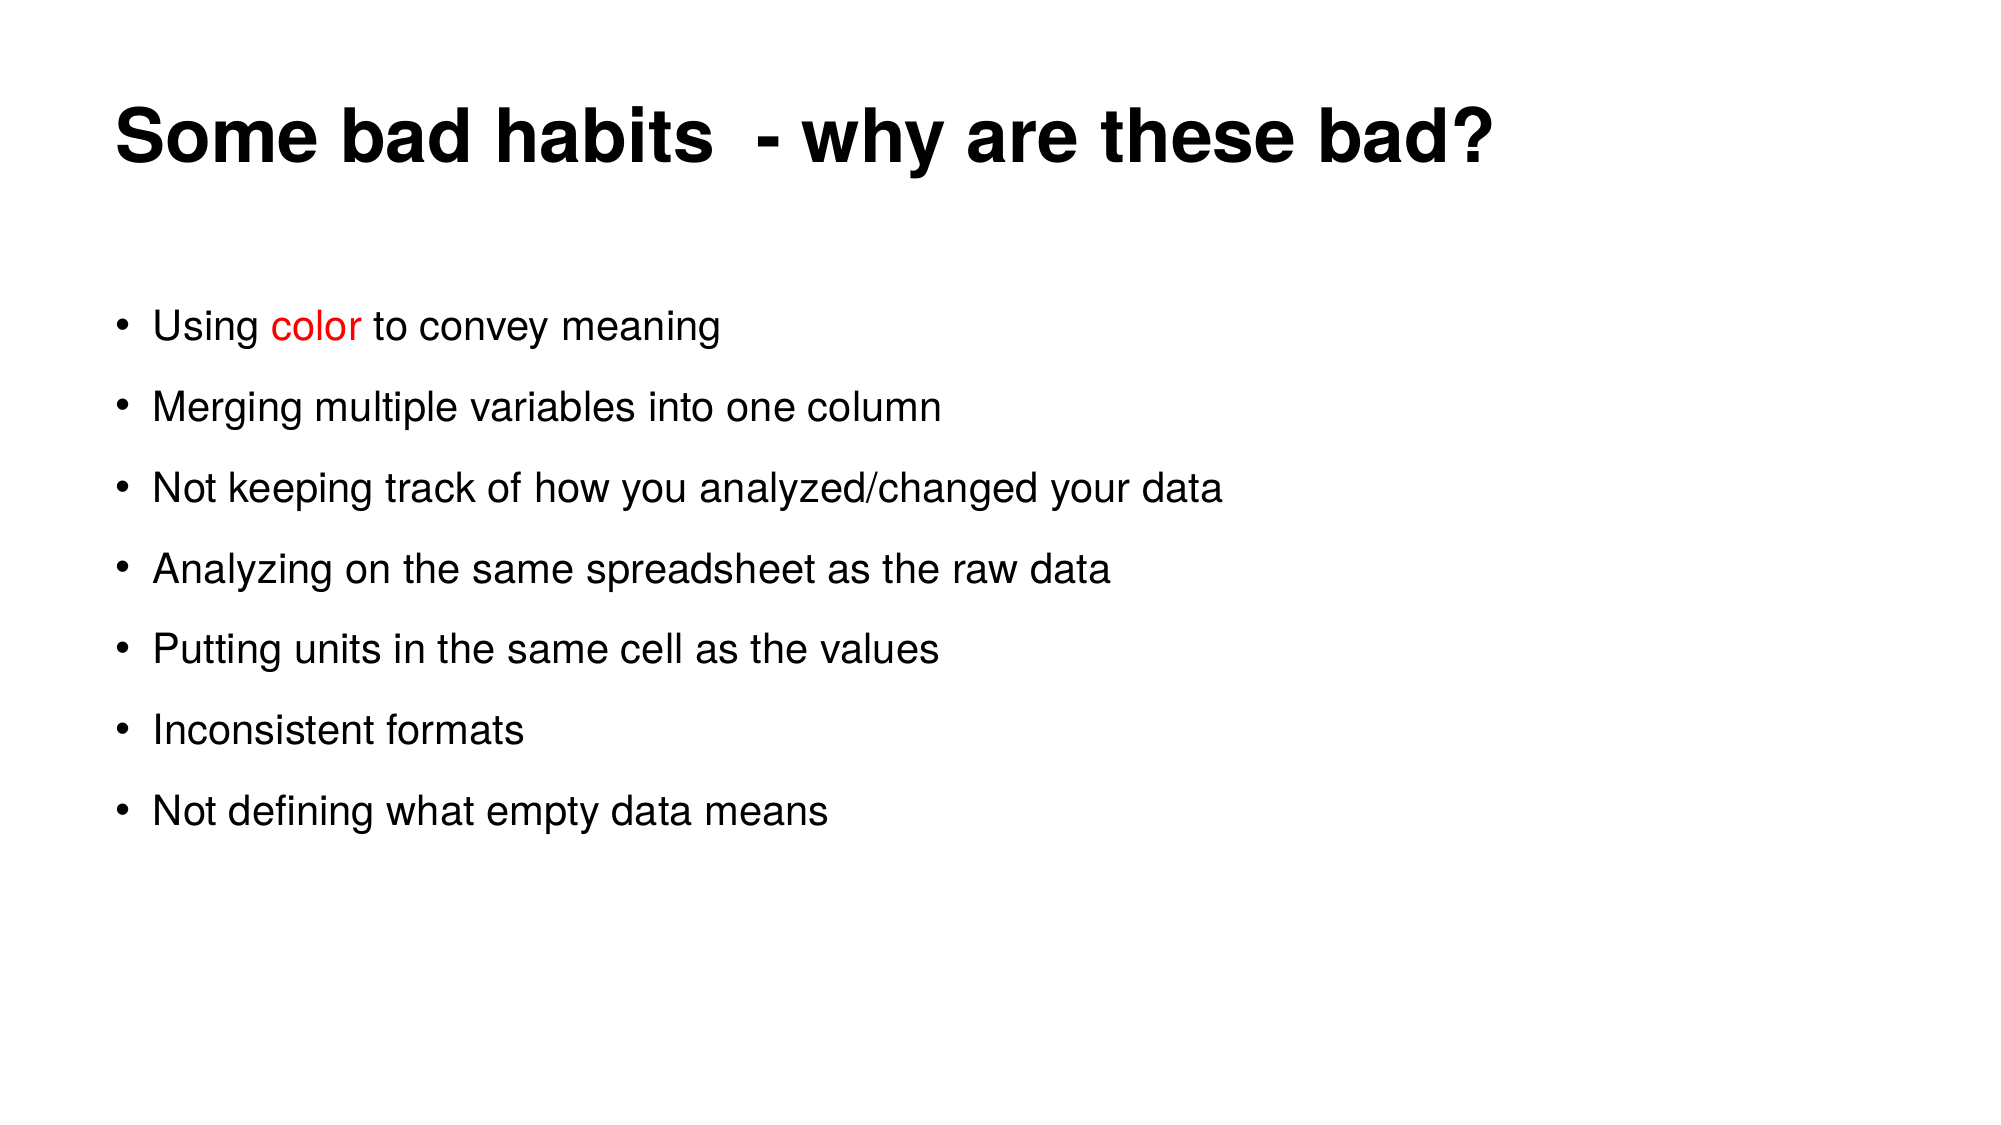

# Some bad habits  - why are these bad?
Using color to convey meaning
Merging multiple variables into one column
Not keeping track of how you analyzed/changed your data
Analyzing on the same spreadsheet as the raw data
Putting units in the same cell as the values
Inconsistent formats
Not defining what empty data means